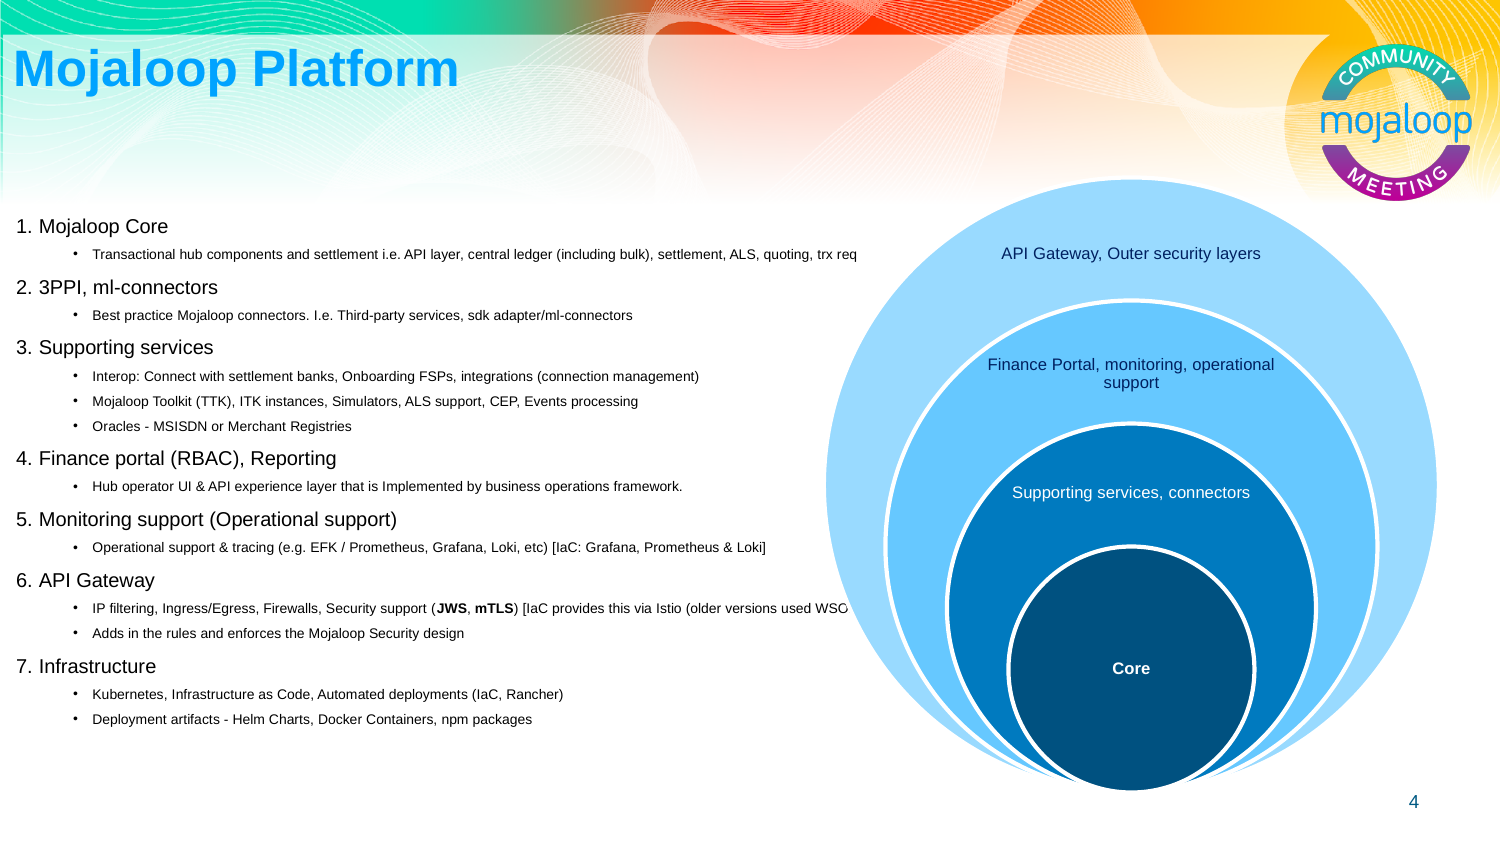

# Mojaloop Platform
API Gateway, Outer security layers
Finance Portal, monitoring, operational support
Supporting services, connectors
Core
Mojaloop Core
Transactional hub components and settlement i.e. API layer, central ledger (including bulk), settlement, ALS, quoting, trx req
3PPI, ml-connectors
Best practice Mojaloop connectors. I.e. Third-party services, sdk adapter/ml-connectors
Supporting services
Interop: Connect with settlement banks, Onboarding FSPs, integrations (connection management)
Mojaloop Toolkit (TTK), ITK instances, Simulators, ALS support, CEP, Events processing
Oracles - MSISDN or Merchant Registries
Finance portal (RBAC), Reporting
Hub operator UI & API experience layer that is Implemented by business operations framework.
Monitoring support (Operational support)
Operational support & tracing (e.g. EFK / Prometheus, Grafana, Loki, etc) [IaC: Grafana, Prometheus & Loki]
API Gateway
IP filtering, Ingress/Egress, Firewalls, Security support (JWS, mTLS) [IaC provides this via Istio (older versions used WSO2)]
Adds in the rules and enforces the Mojaloop Security design
Infrastructure
Kubernetes, Infrastructure as Code, Automated deployments (IaC, Rancher)
Deployment artifacts - Helm Charts, Docker Containers, npm packages
4